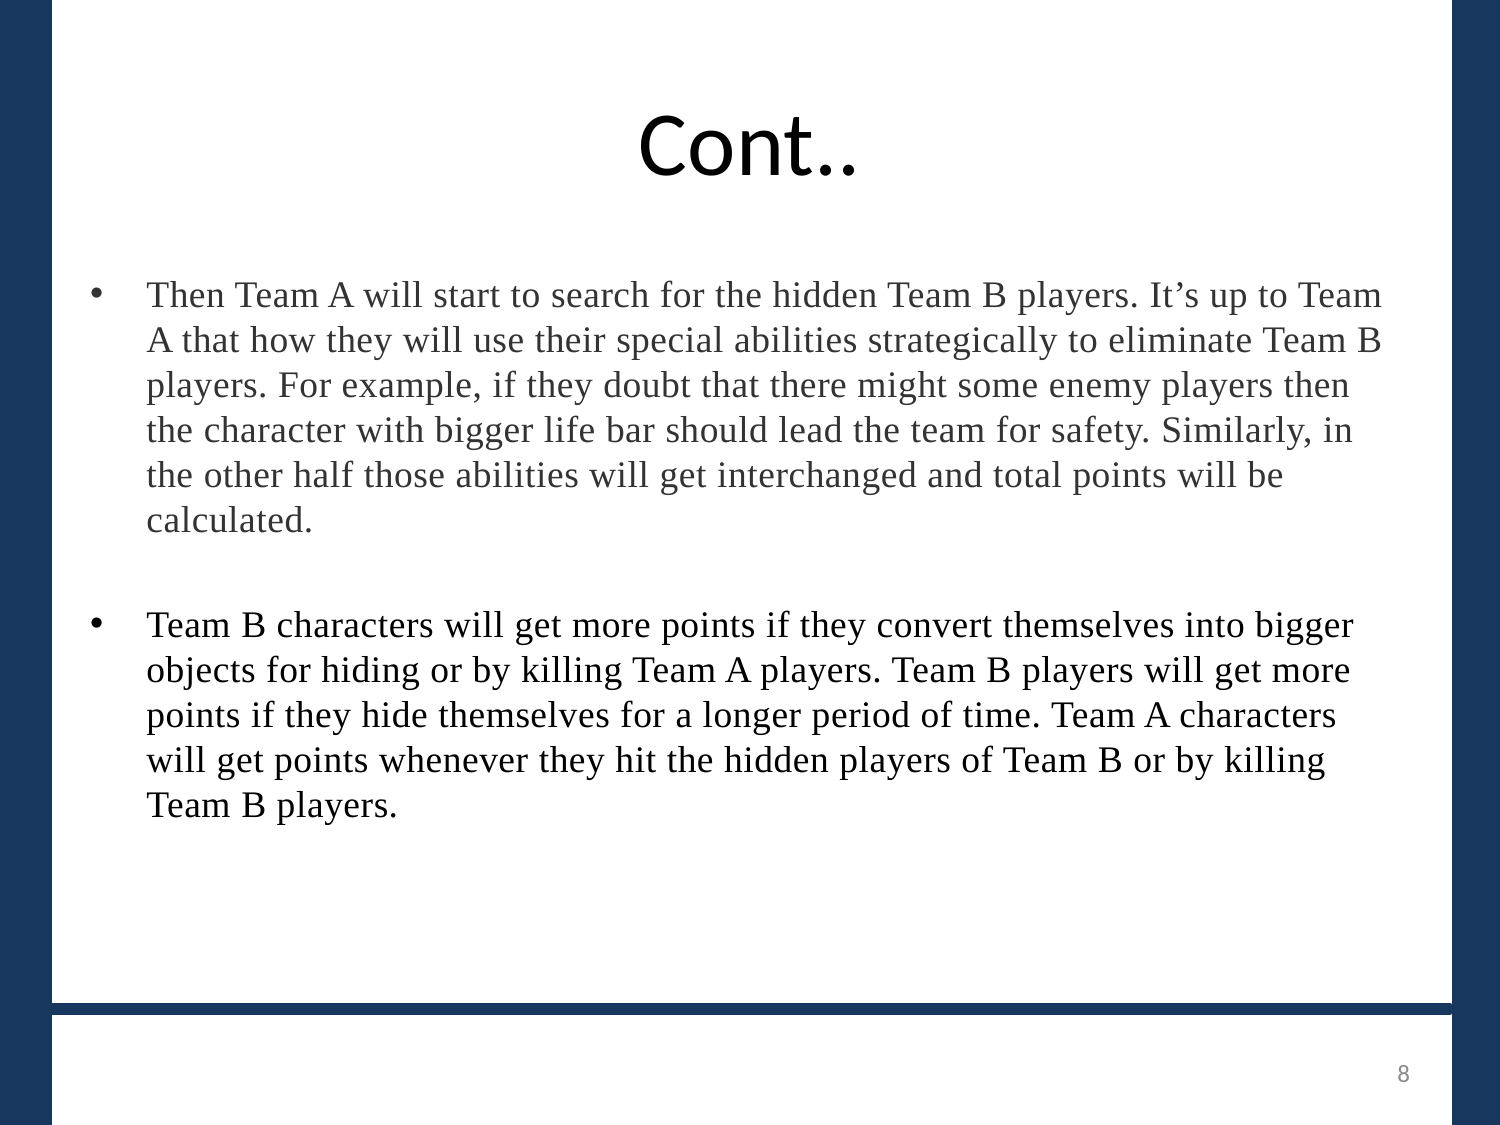

# Cont..
Then Team A will start to search for the hidden Team B players. It’s up to Team A that how they will use their special abilities strategically to eliminate Team B players. For example, if they doubt that there might some enemy players then the character with bigger life bar should lead the team for safety. Similarly, in the other half those abilities will get interchanged and total points will be calculated.

Team B characters will get more points if they convert themselves into bigger objects for hiding or by killing Team A players. Team B players will get more points if they hide themselves for a longer period of time. Team A characters will get points whenever they hit the hidden players of Team B or by killing Team B players.

8